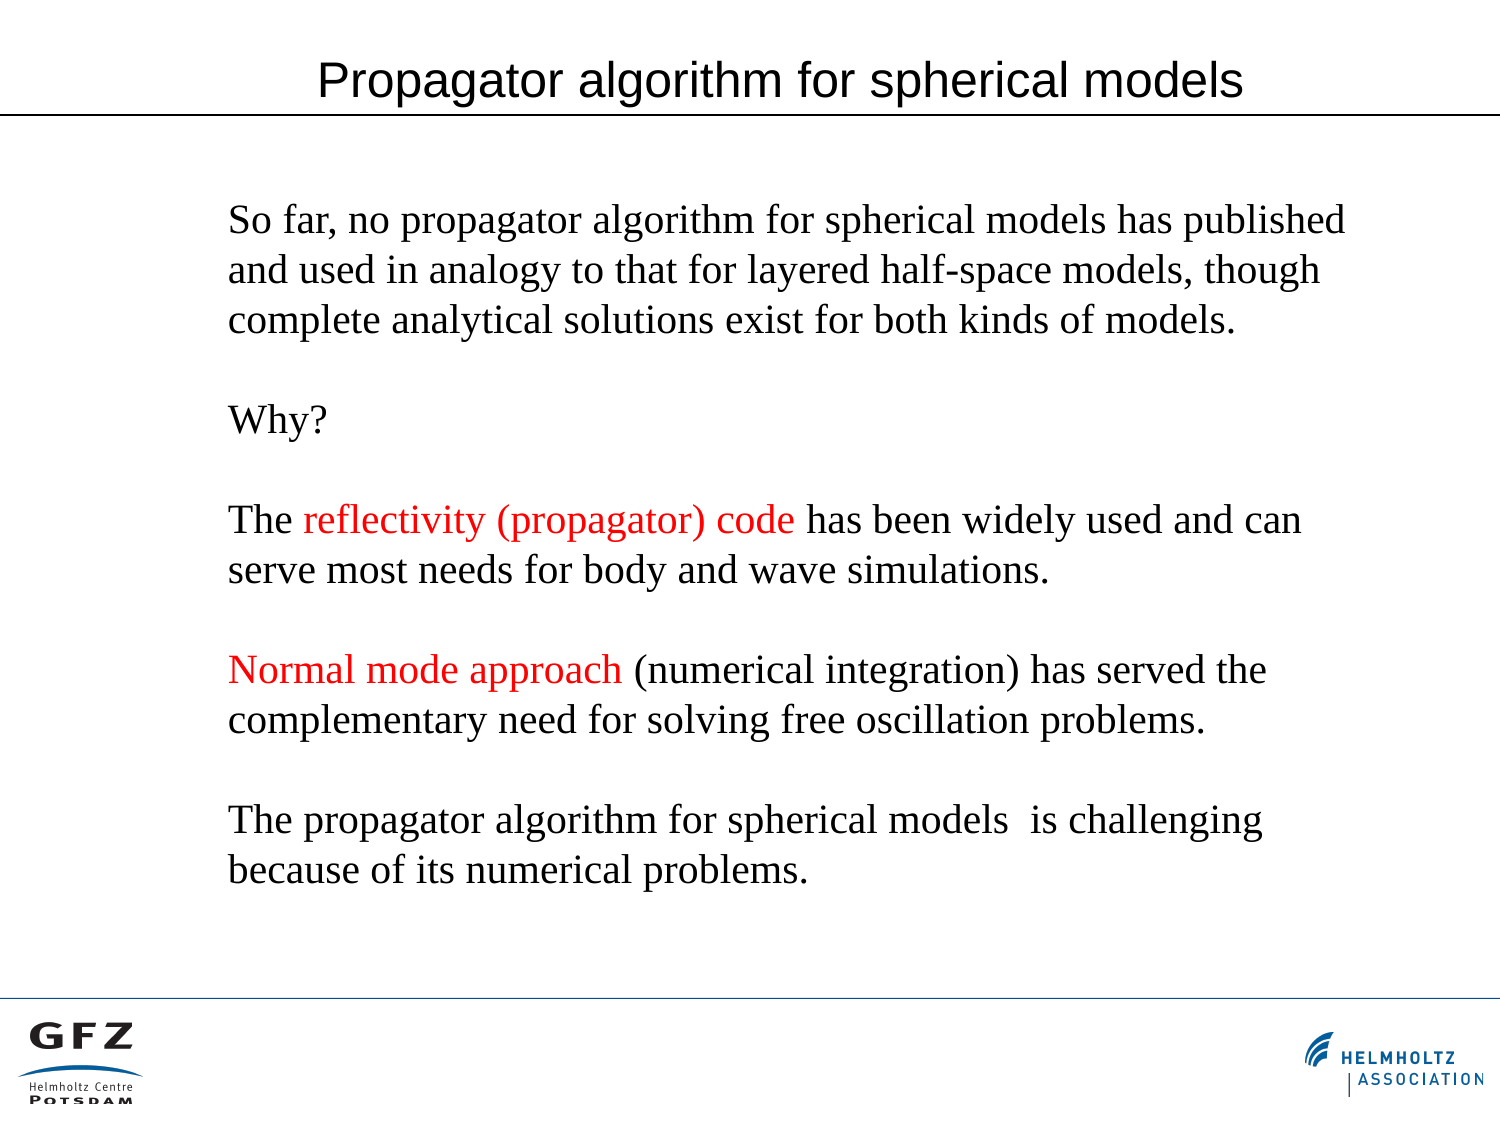

Propagator algorithm for spherical models
So far, no propagator algorithm for spherical models has published and used in analogy to that for layered half-space models, though complete analytical solutions exist for both kinds of models.

Why?

The reflectivity (propagator) code has been widely used and can serve most needs for body and wave simulations.

Normal mode approach (numerical integration) has served the complementary need for solving free oscillation problems.

The propagator algorithm for spherical models  is challenging because of its numerical problems.